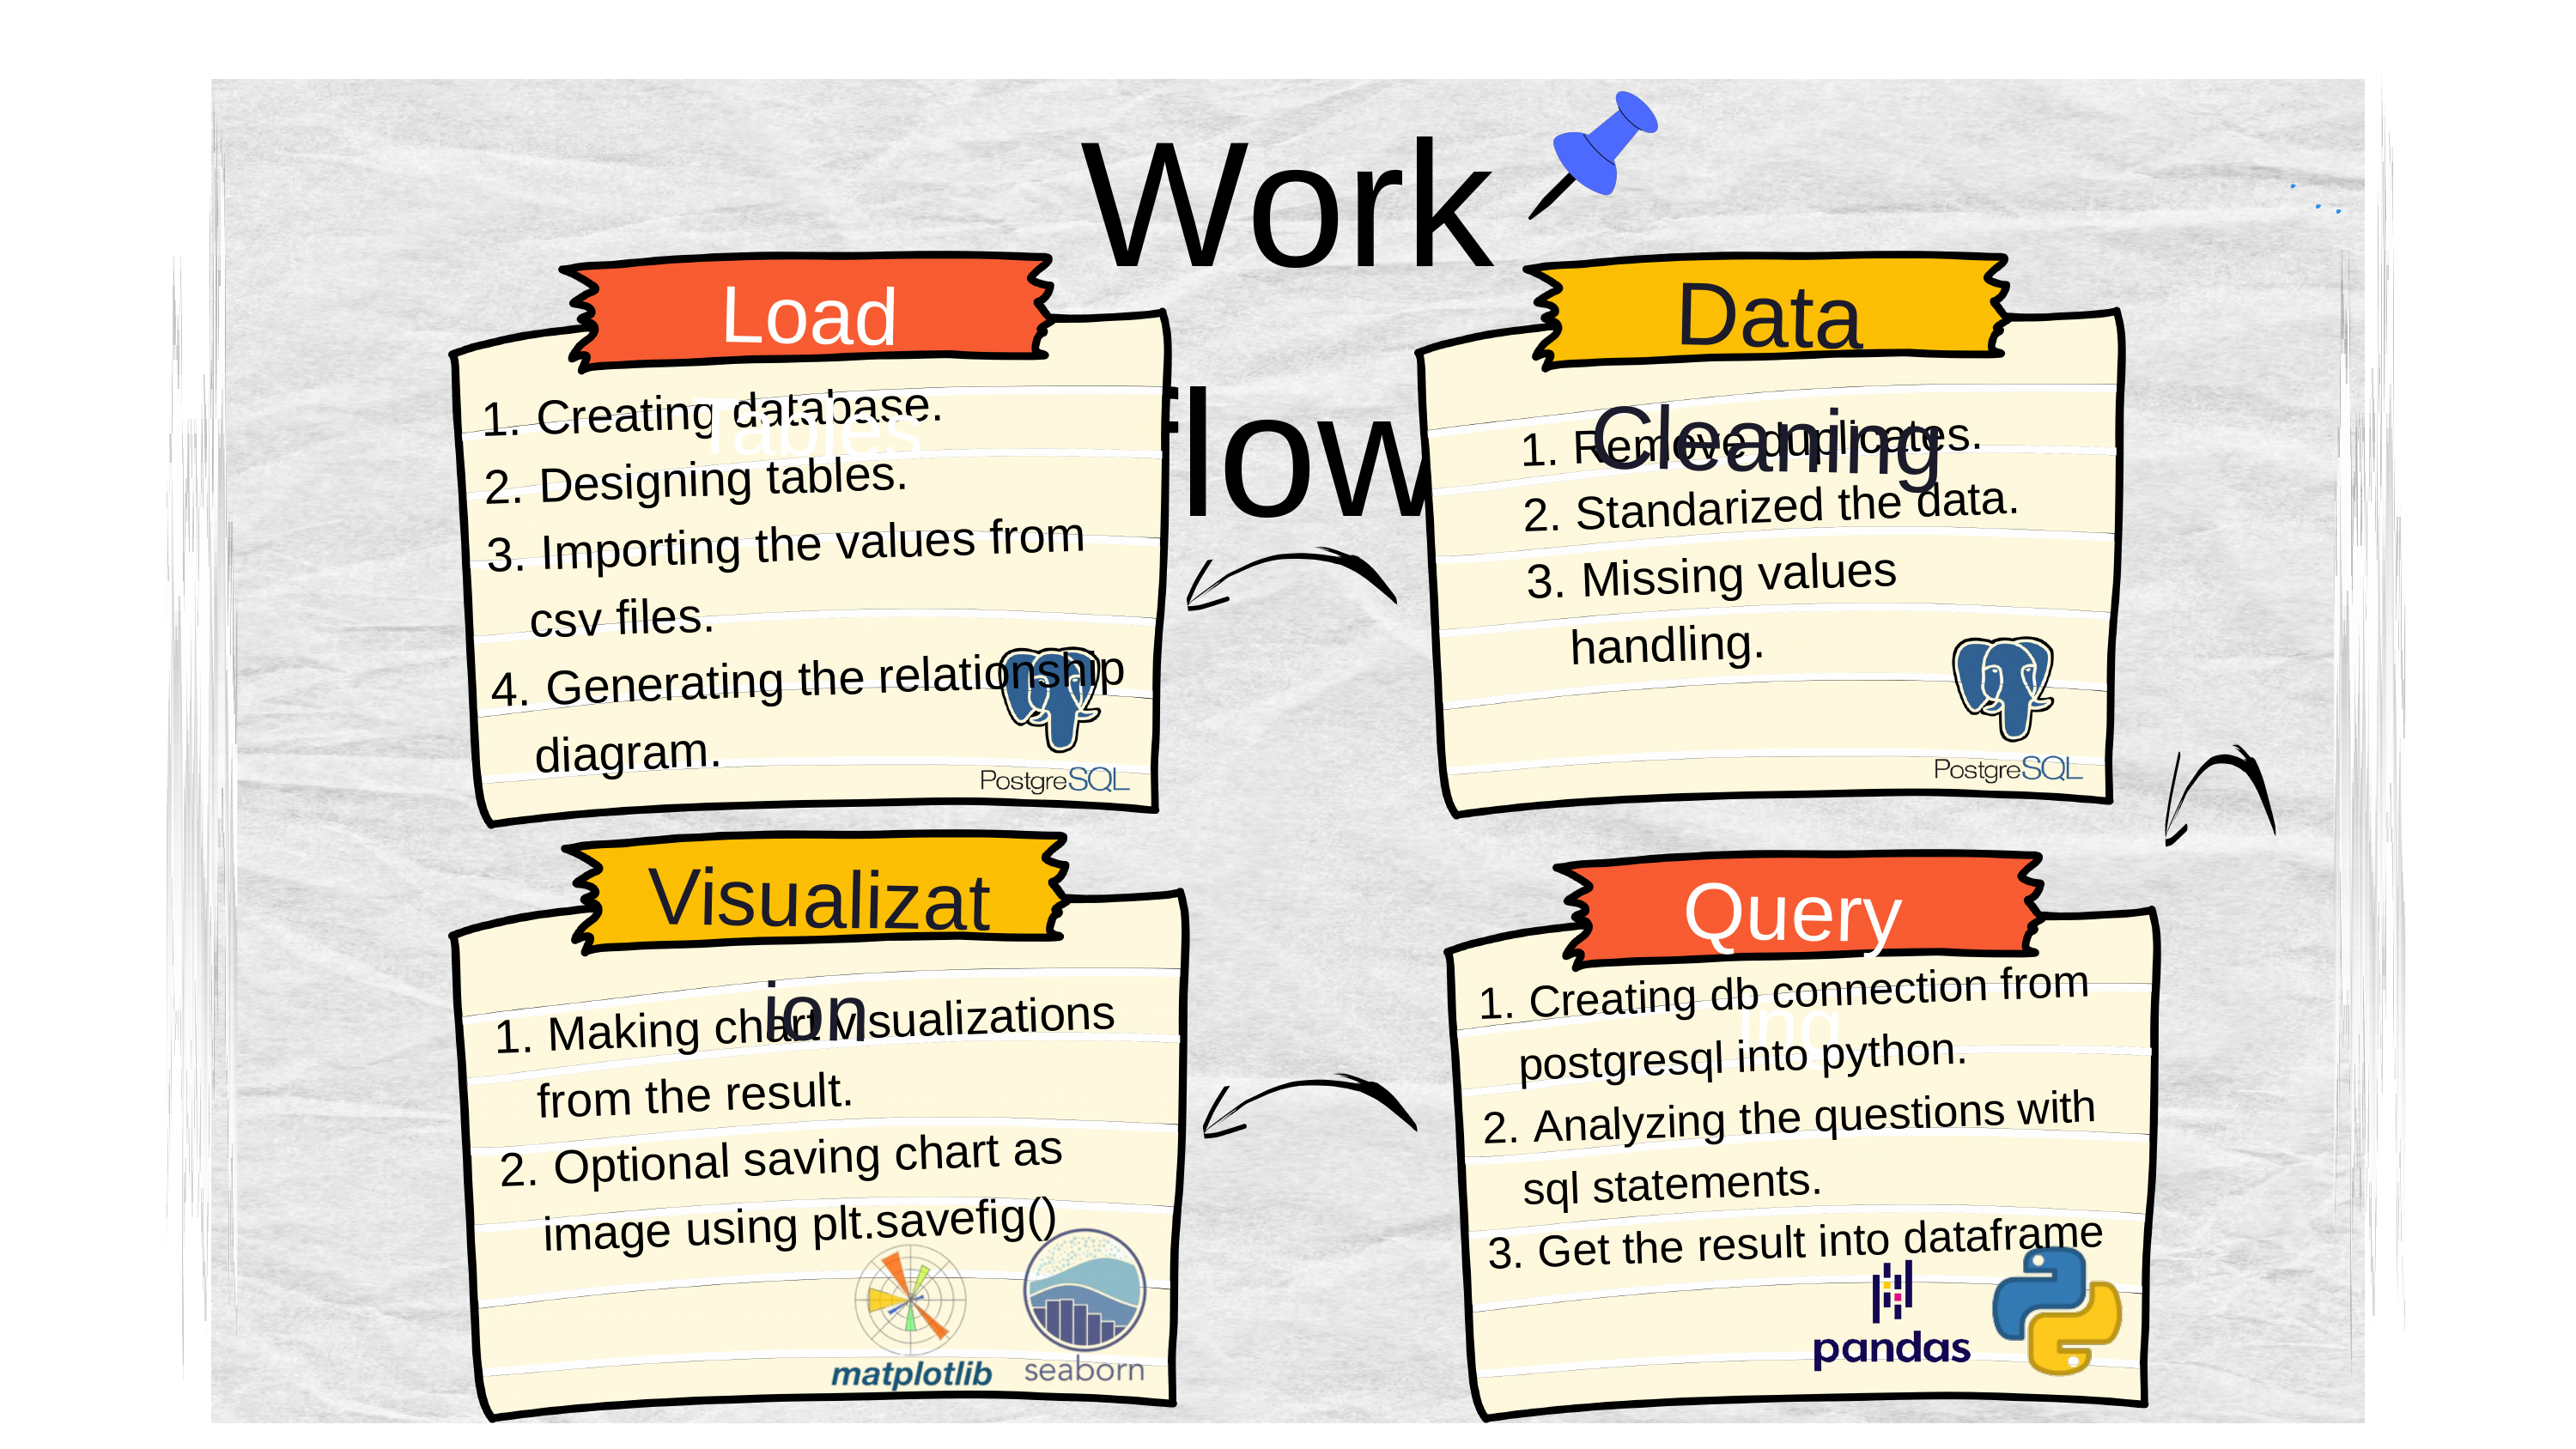

Workflow

Data Cleaning
Load Tables

 Creating database.
 Designing tables.
 Importing the values from csv files.
 Generating the relationship diagram.
 Remove duplicates.
 Standarized the data.
 Missing values handling.

Visualization
Querying

 Creating db connection from postgresql into python.
 Analyzing the questions with sql statements.
 Get the result into dataframe
 Making chart visualizations from the result.
 Optional saving chart as image using plt.savefig()